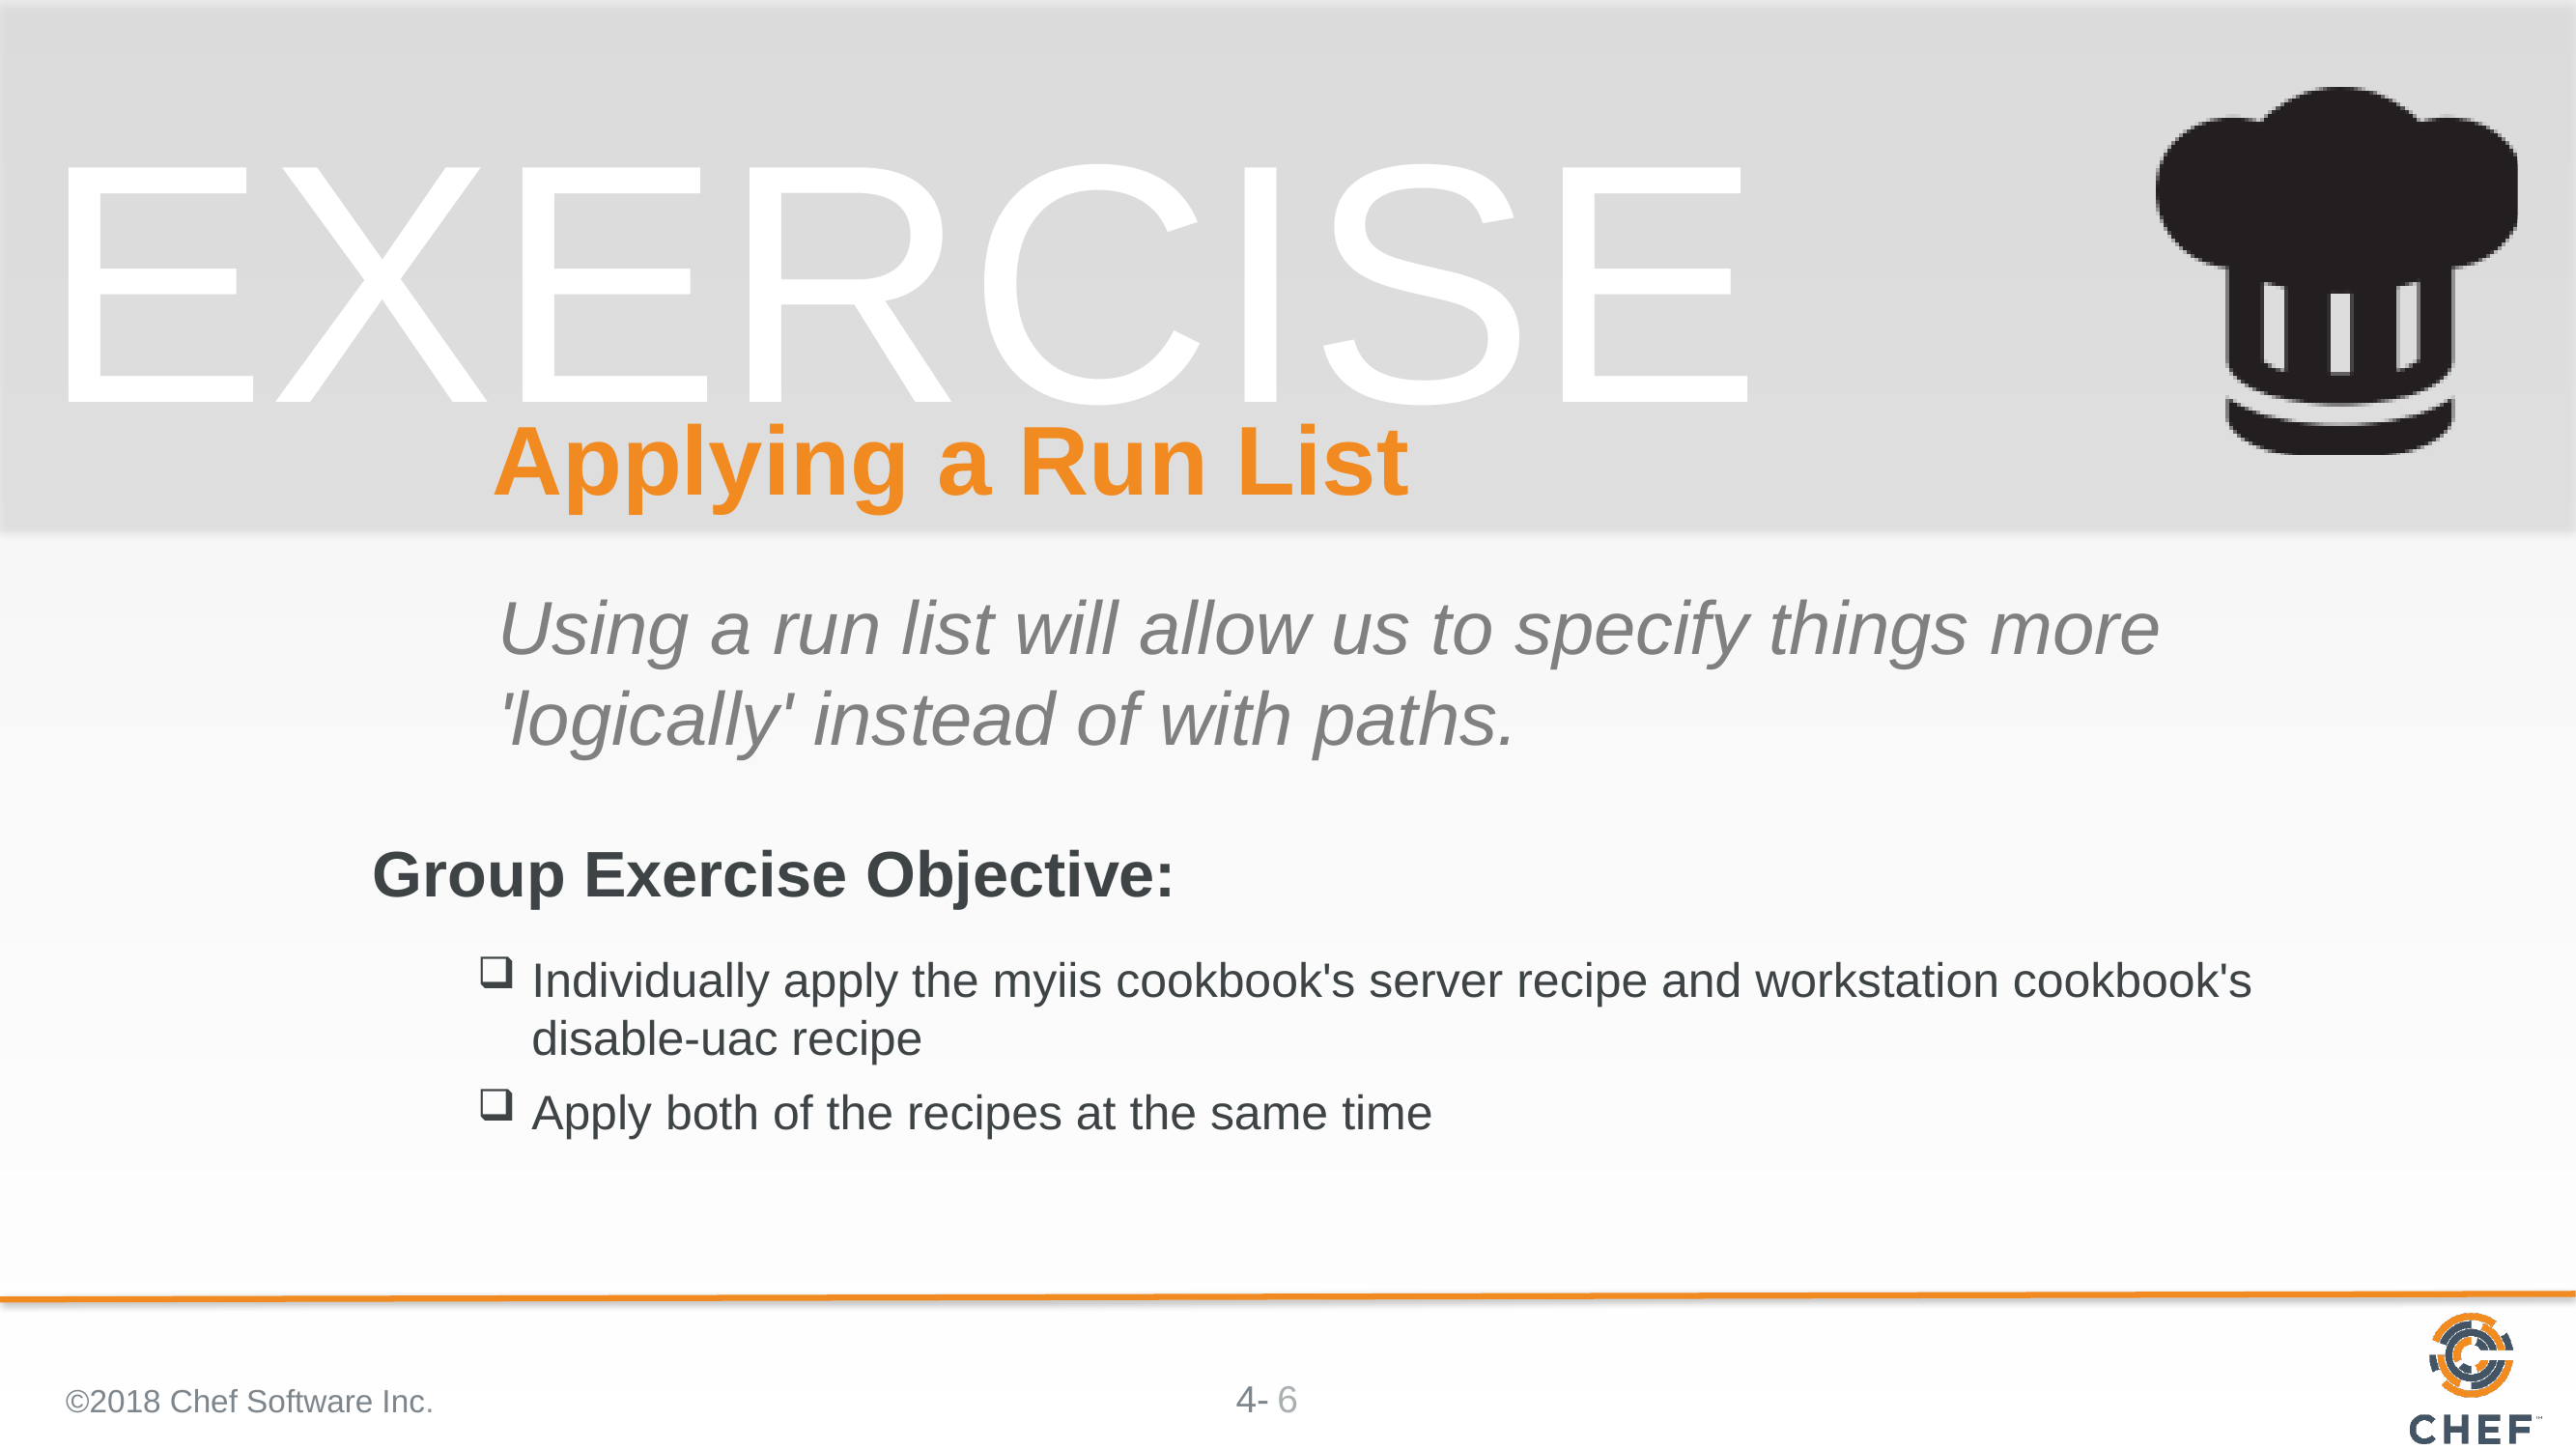

# Applying a Run List
Using a run list will allow us to specify things more 'logically' instead of with paths.
Individually apply the myiis cookbook's server recipe and workstation cookbook's disable-uac recipe
Apply both of the recipes at the same time
©2018 Chef Software Inc.
6